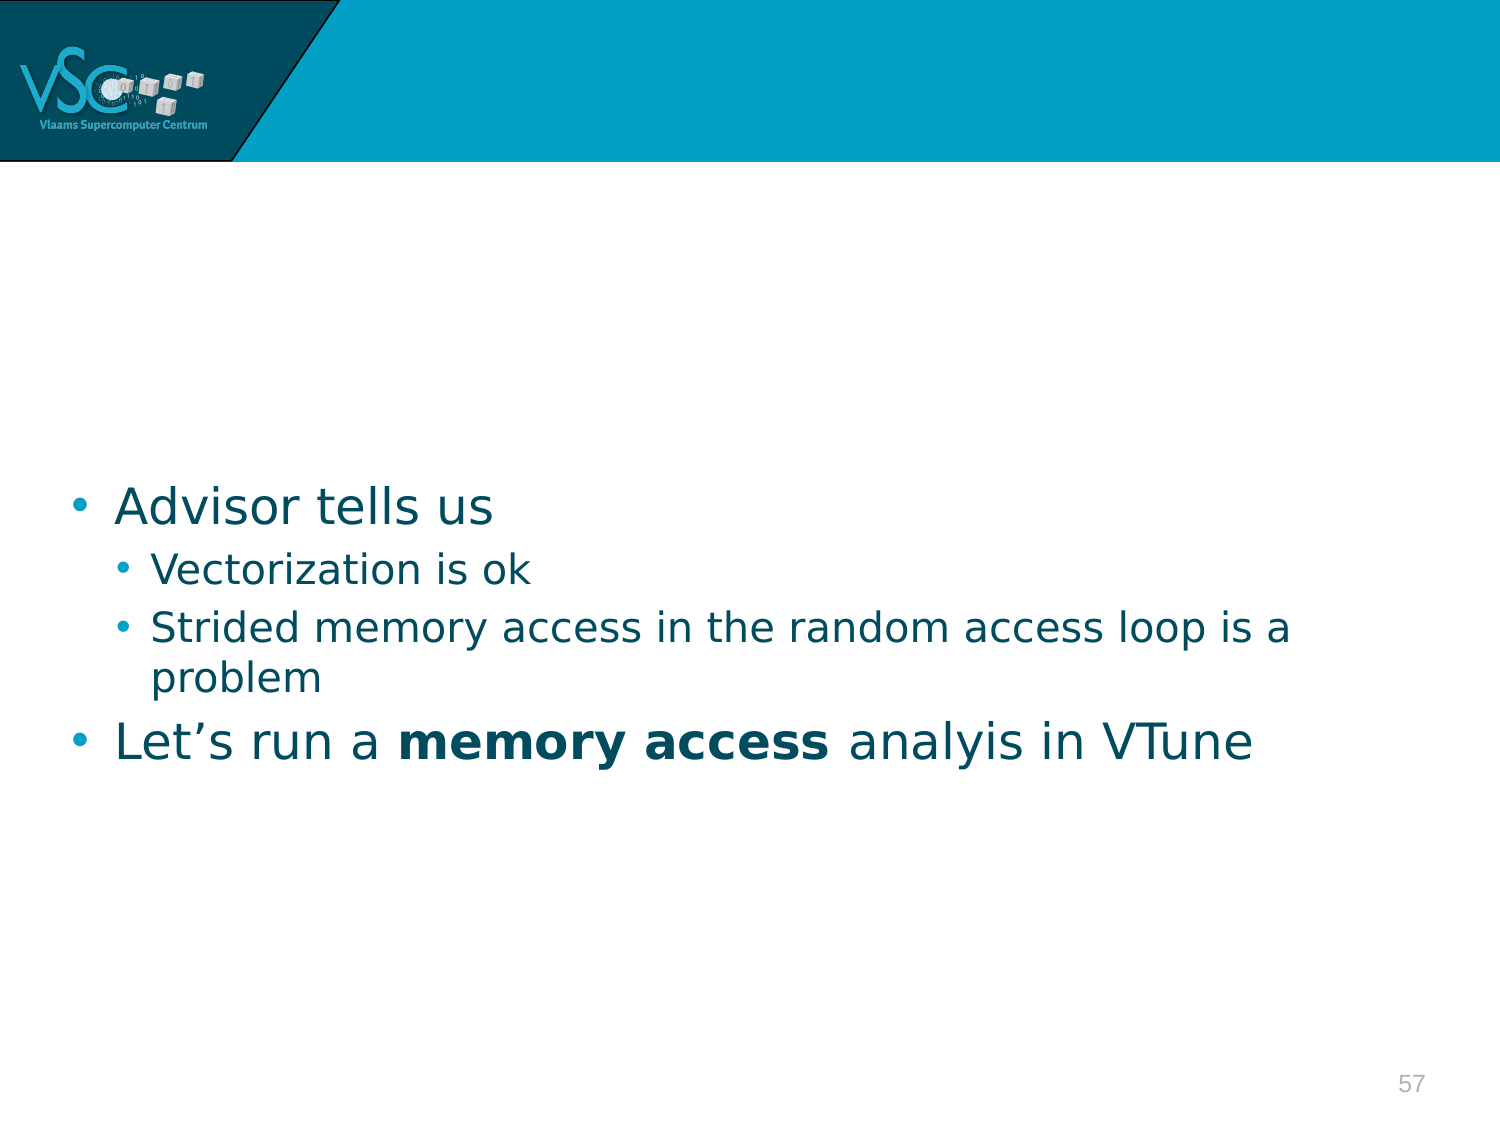

#
Advisor tells us
Vectorization is ok
Strided memory access in the random access loop is a problem
Let’s run a memory access analyis in VTune
57